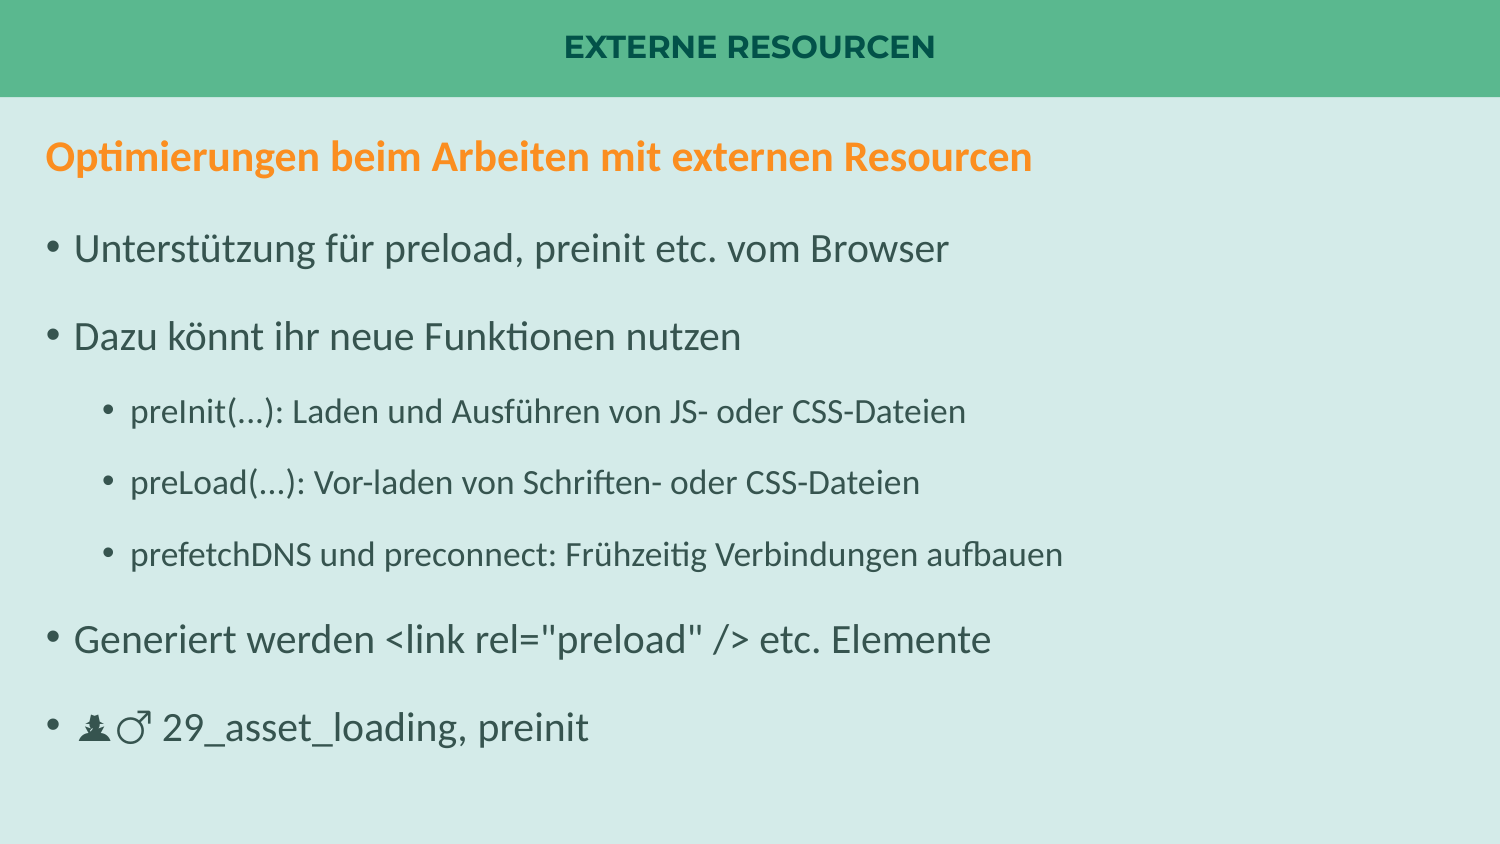

# Externe Resourcen
Optimierungen beim Arbeiten mit externen Resourcen
Unterstützung für preload, preinit etc. vom Browser
Dazu könnt ihr neue Funktionen nutzen
preInit(...): Laden und Ausführen von JS- oder CSS-Dateien
preLoad(...): Vor-laden von Schriften- oder CSS-Dateien
prefetchDNS und preconnect: Frühzeitig Verbindungen aufbauen
Generiert werden <link rel="preload" /> etc. Elemente
🕵️‍♂️ 29_asset_loading, preinit